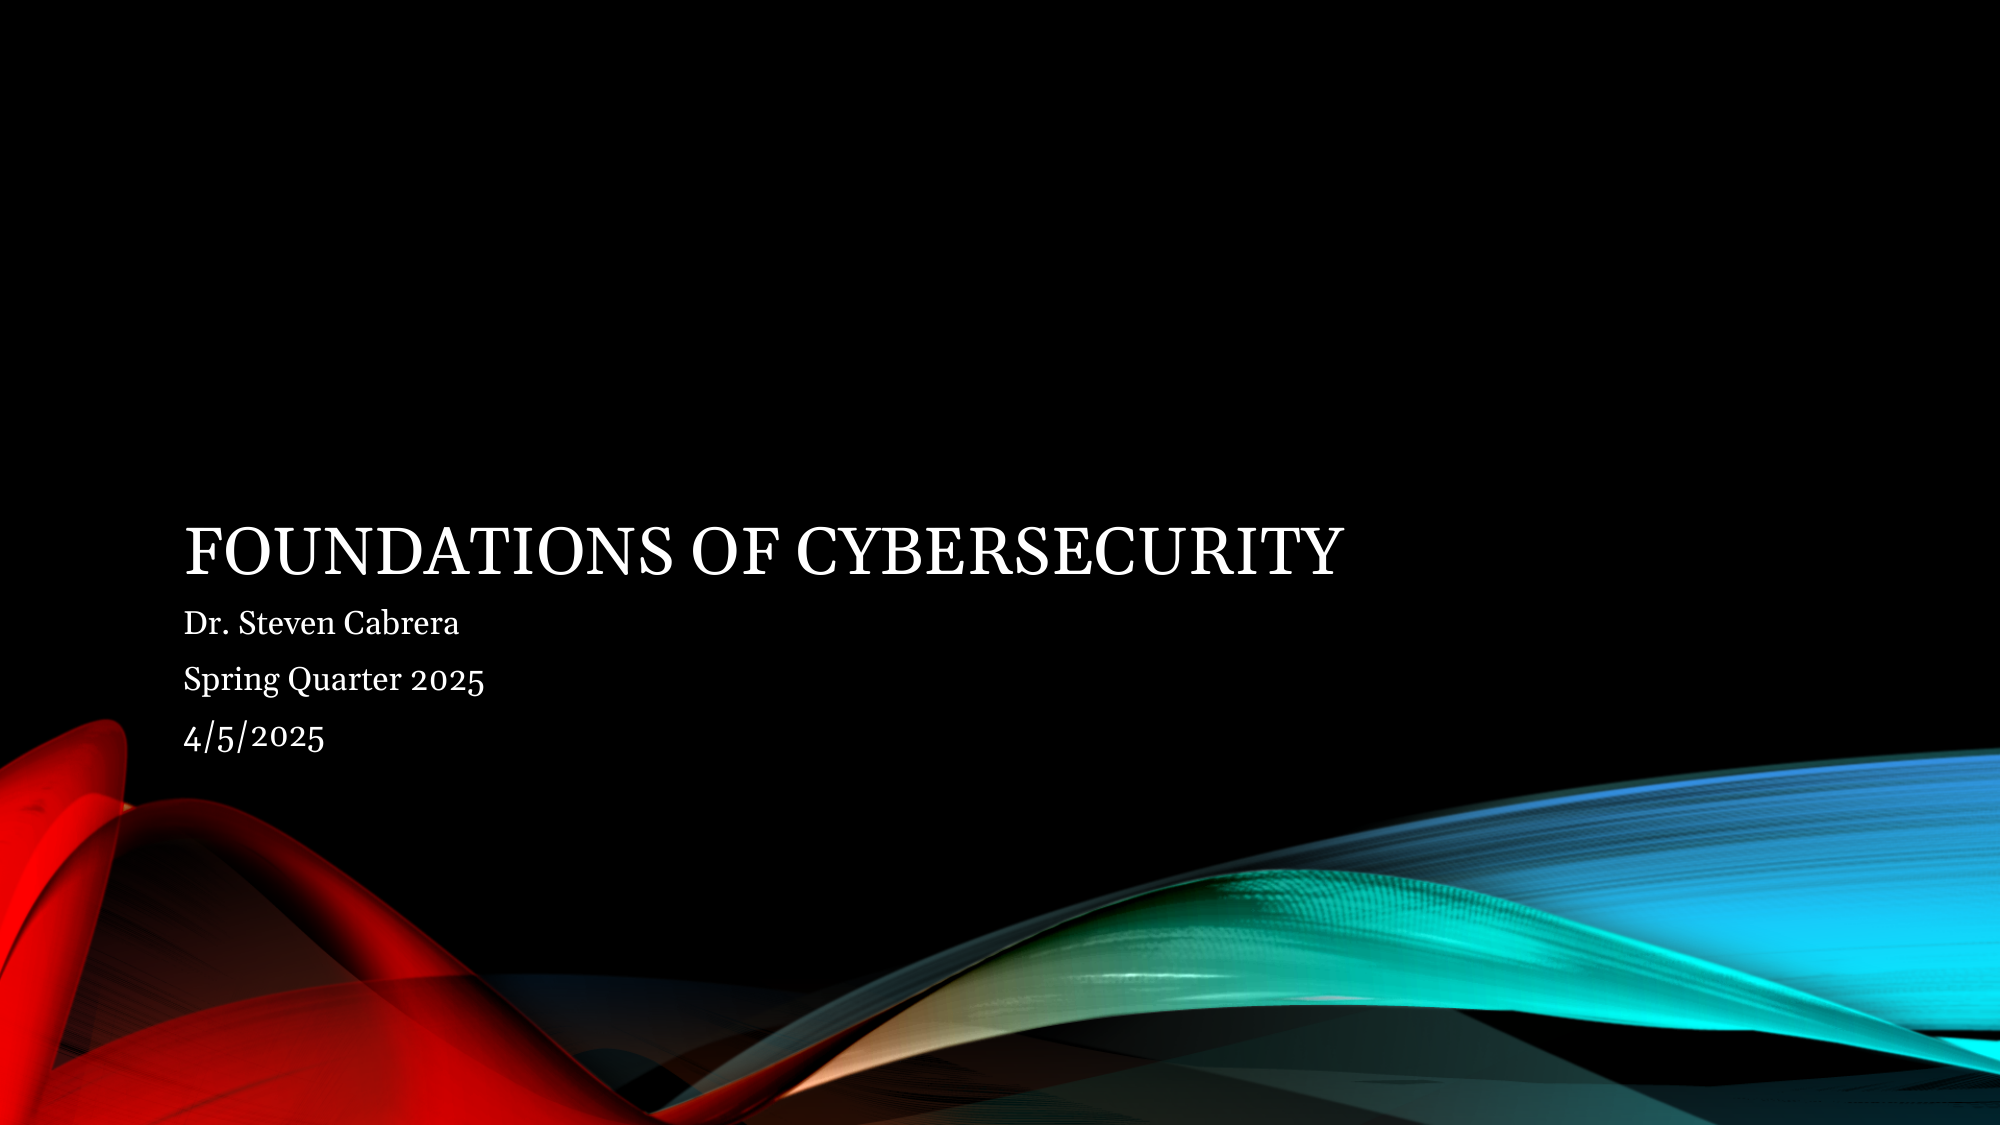

# Foundations of Cybersecurity
Dr. Steven Cabrera
Spring Quarter 2025
4/5/2025